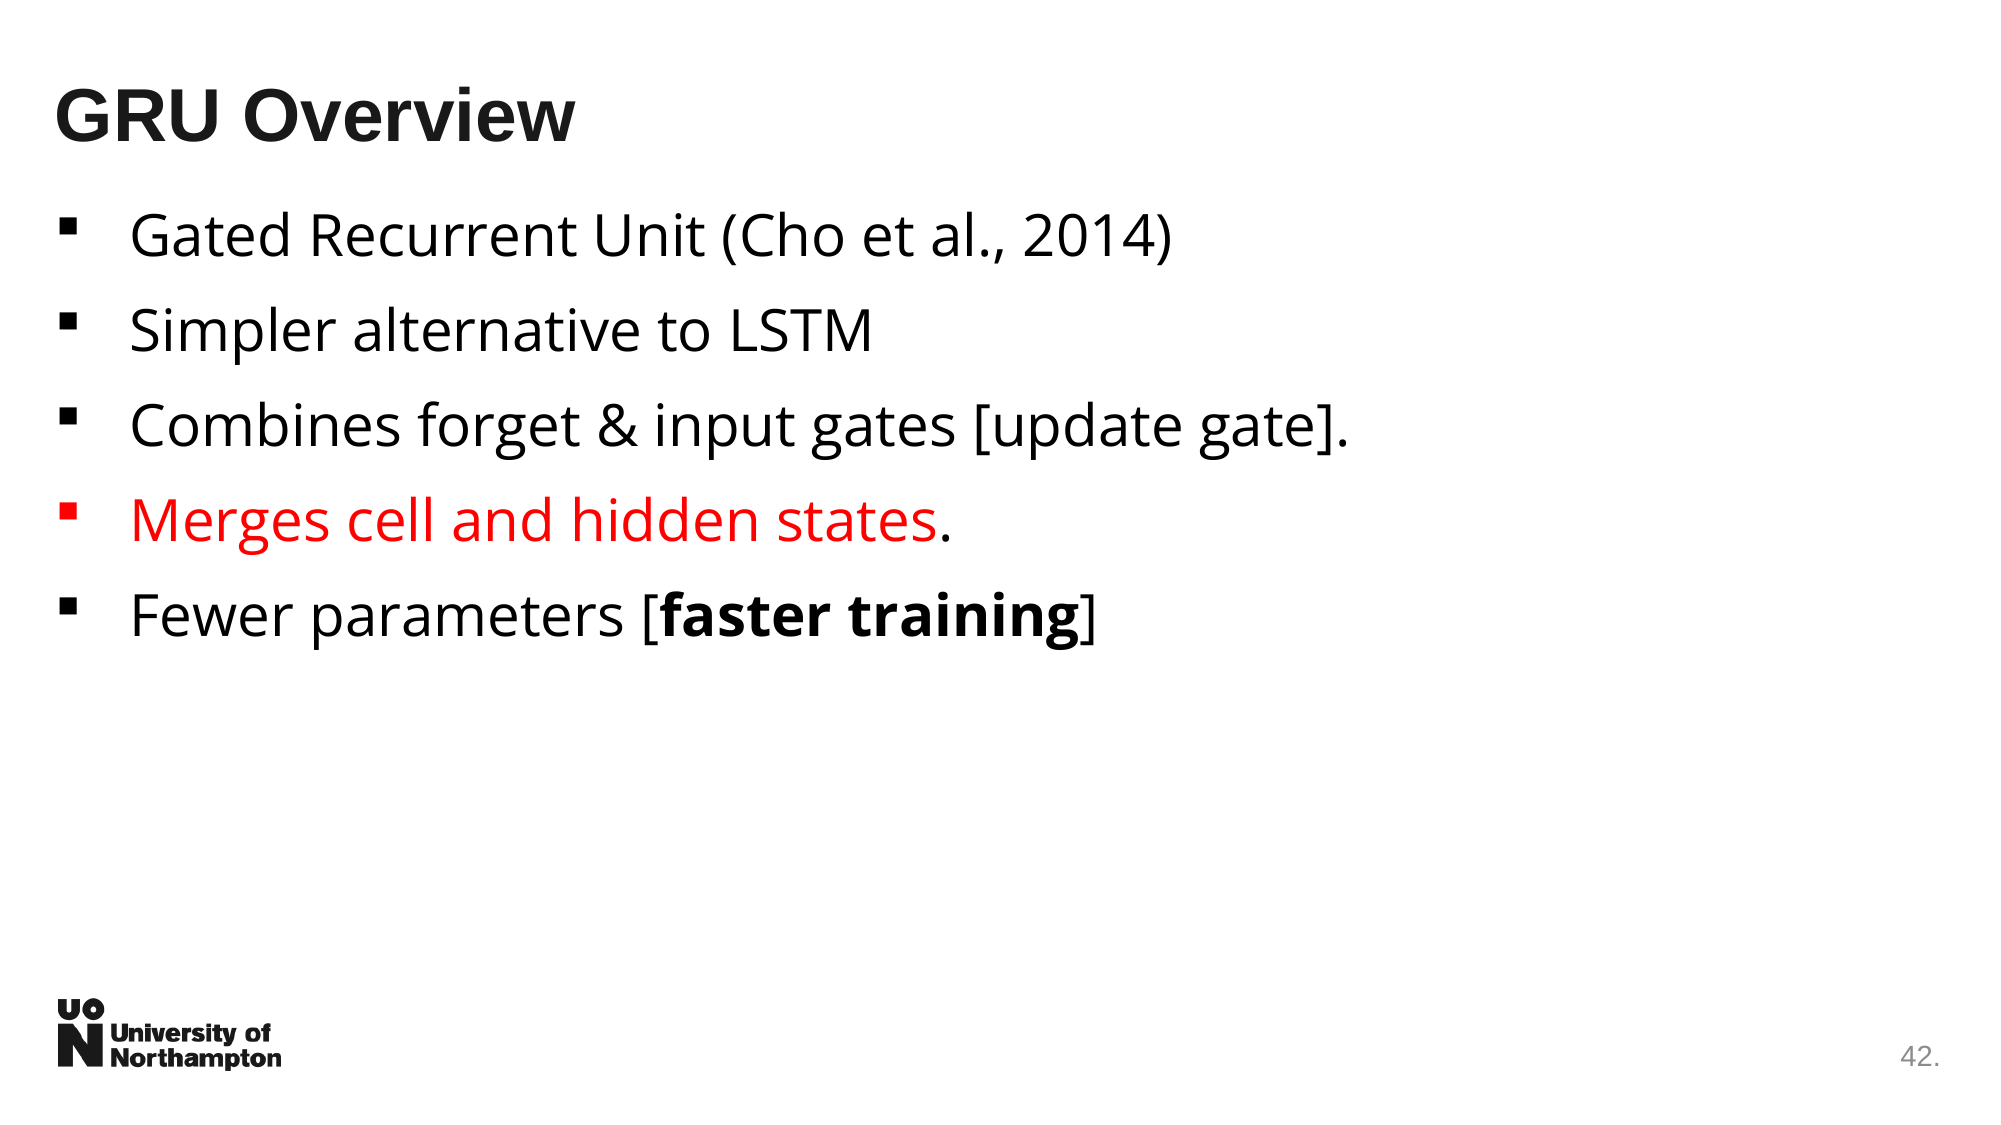

# GRU Overview
Gated Recurrent Unit (Cho et al., 2014)
Simpler alternative to LSTM
Combines forget & input gates [update gate].
Merges cell and hidden states.
Fewer parameters [faster training]
42.